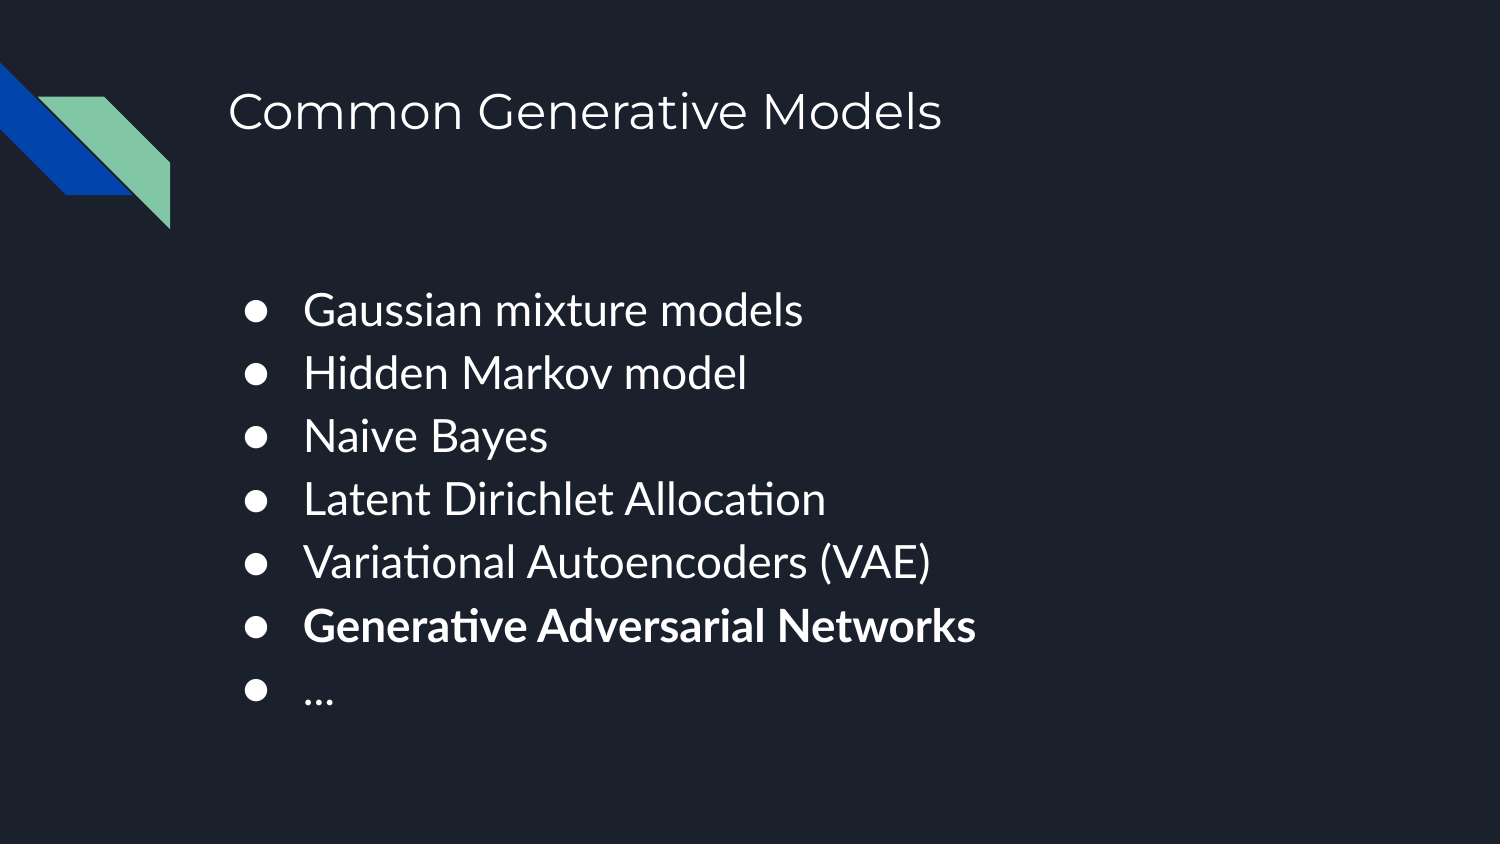

# Common Generative Models
Gaussian mixture models
Hidden Markov model
Naive Bayes
Latent Dirichlet Allocation
Variational Autoencoders (VAE)
Generative Adversarial Networks
...